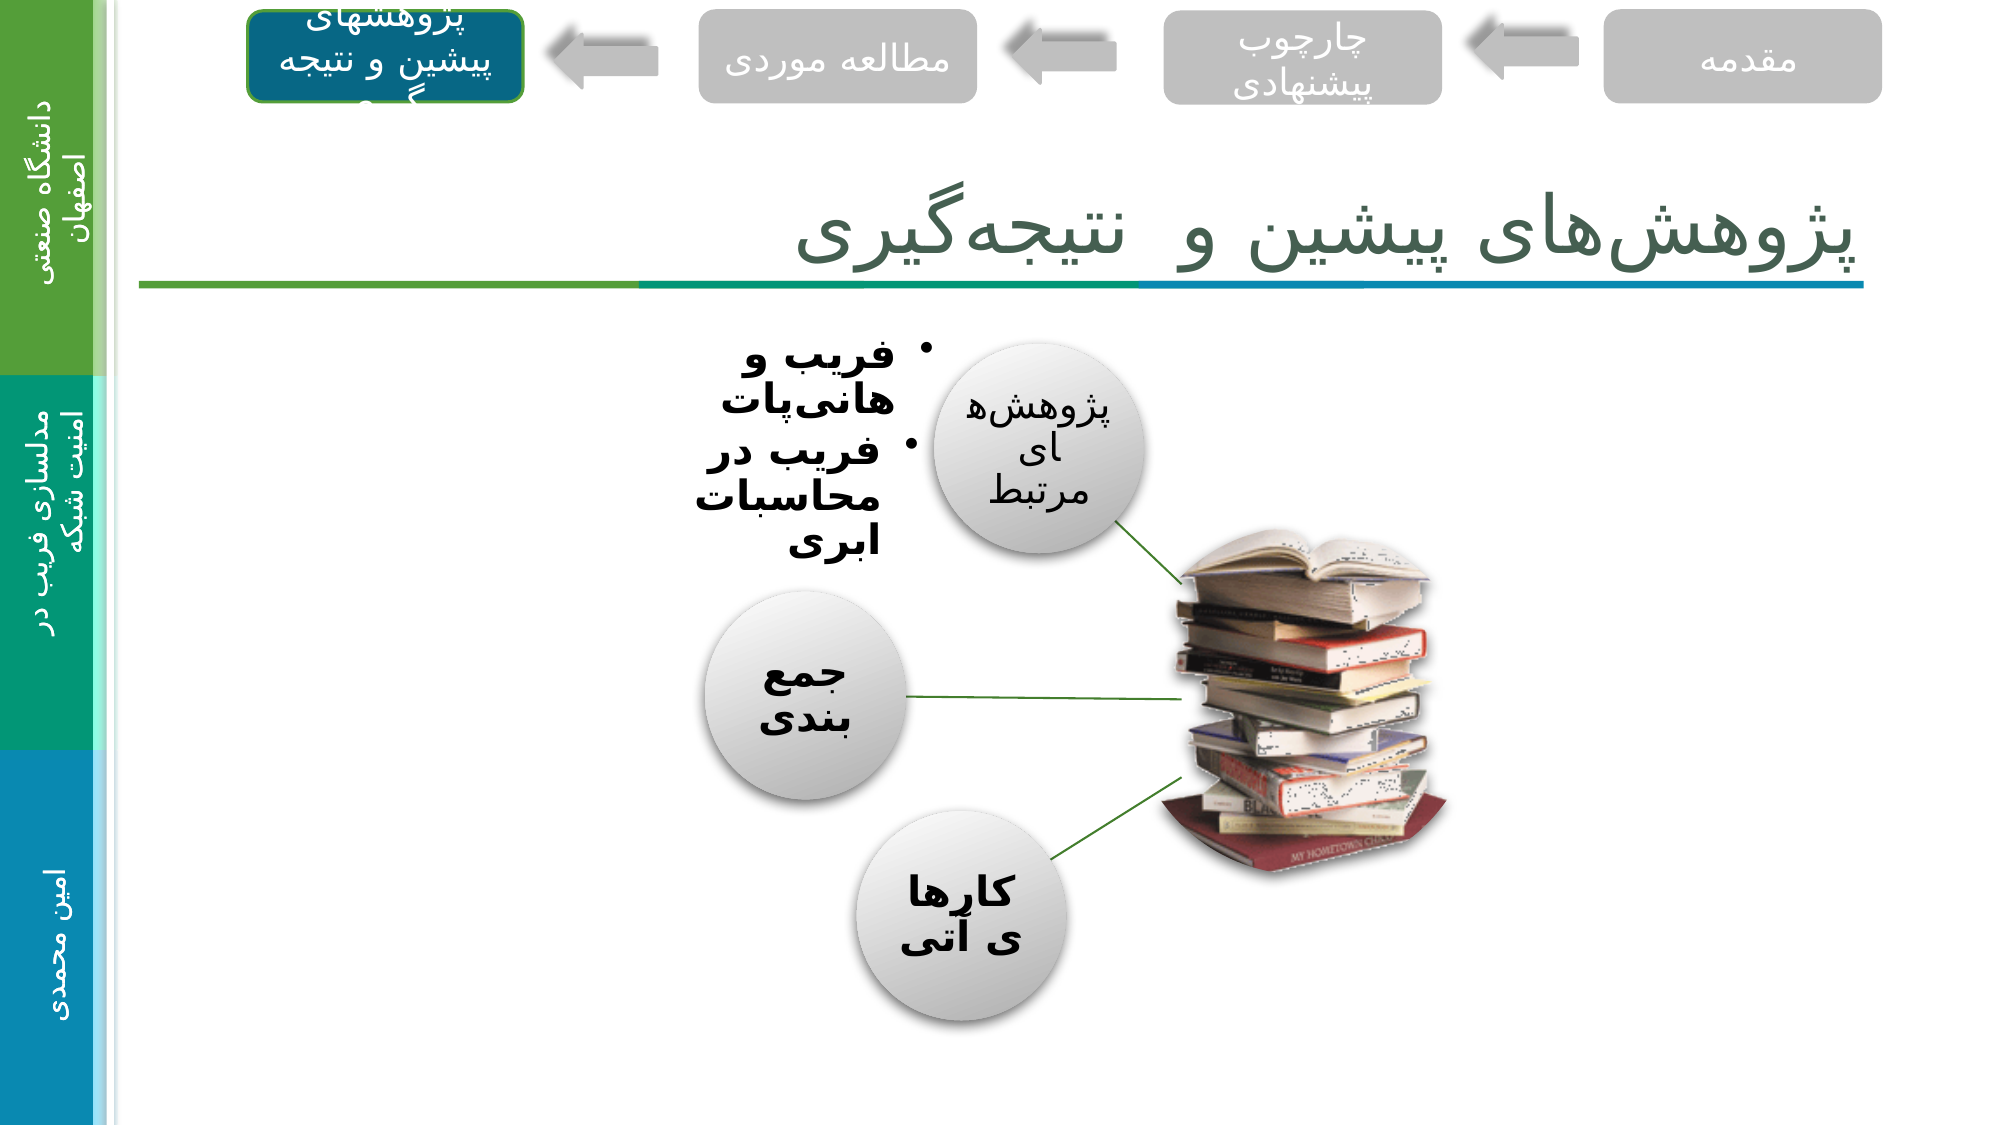

پژوهشهای پیشین و نتیجه گیری
مطالعه موردی
مقدمه
چارچوب پیشنهادی

#
پژوهش‌های پیشین و  نتیجه‌گیری
پژوهش‌های مرتبط
فریب و هانی‌پات
فریب در محاسبات ابری
جمع بندی
کارهای آتی